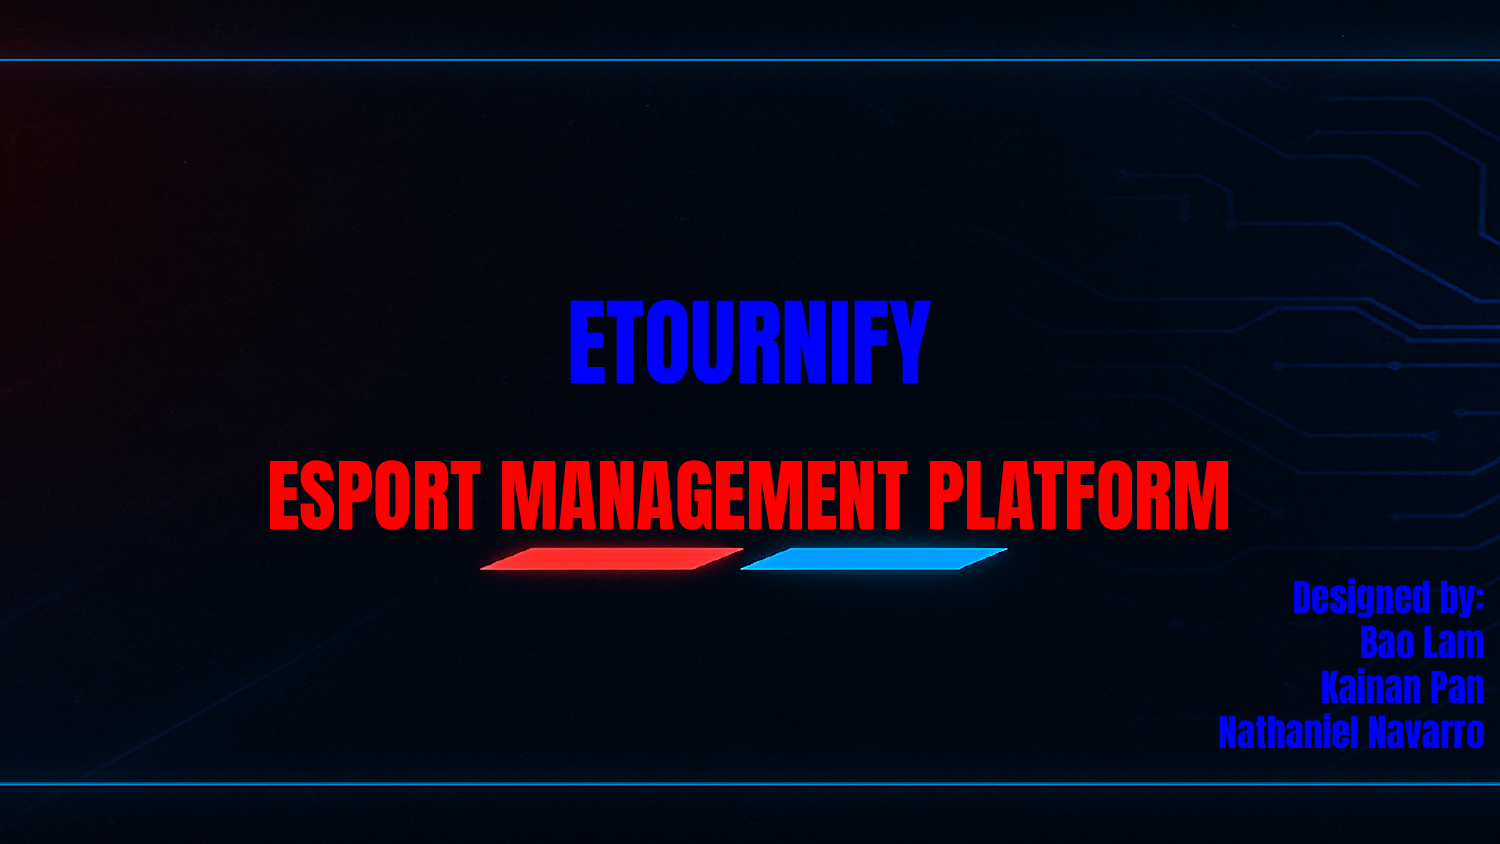

ETOURNIFY
ESPORT MANAGEMENT PLATFORM
Designed by:
Bao Lam
Kainan Pan
Nathaniel Navarro